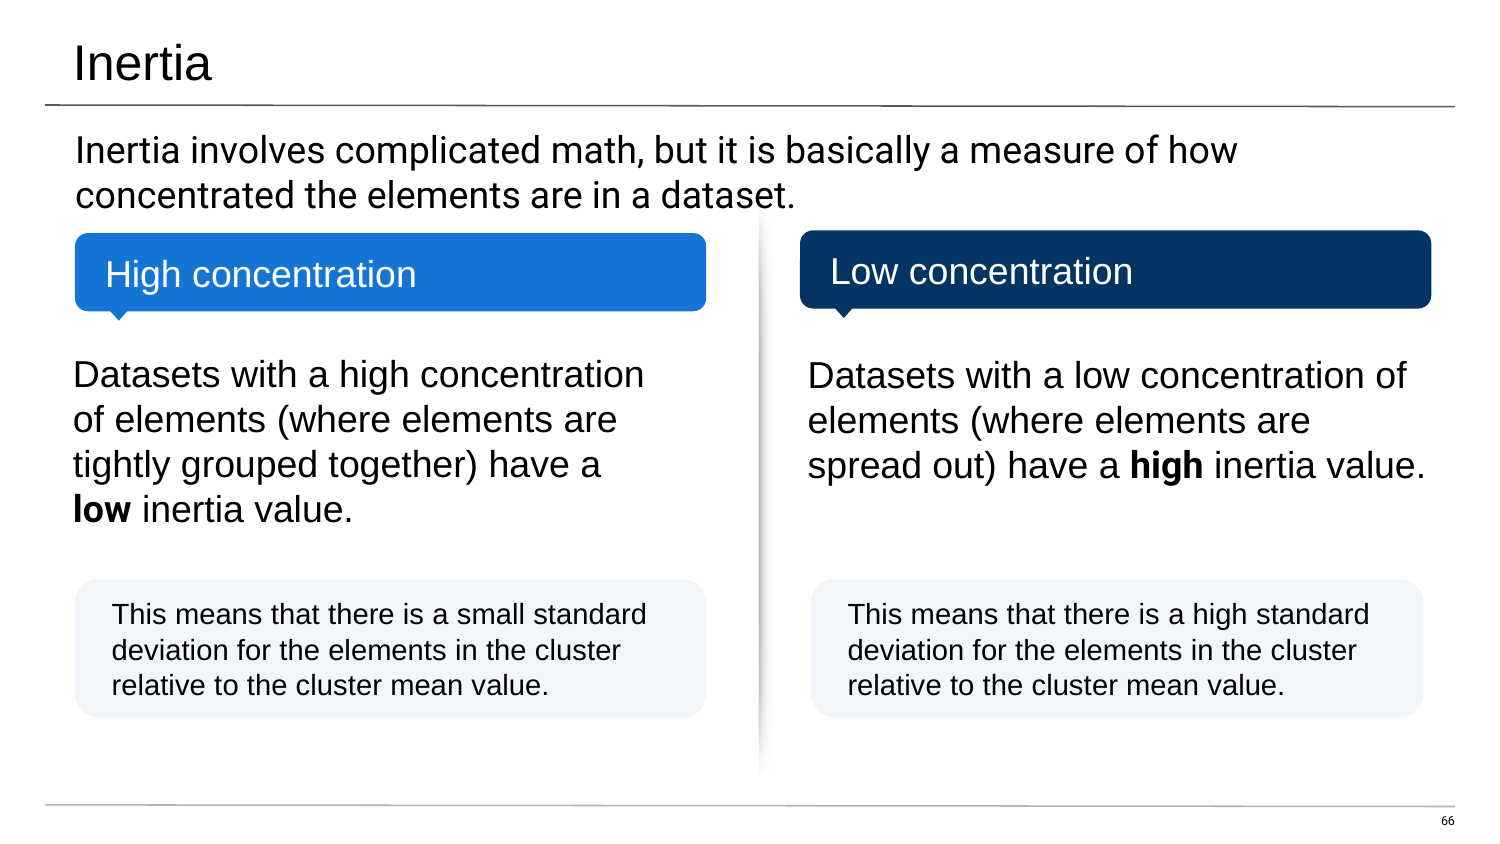

# Inertia
Inertia involves complicated math, but it is basically a measure of how concentrated the elements are in a dataset.
Low concentration
High concentration
Datasets with a high concentration of elements (where elements are tightly grouped together) have a
low inertia value.
Datasets with a low concentration of elements (where elements are spread out) have a high inertia value.

This means that there is a small standard deviation for the elements in the cluster relative to the cluster mean value.
This means that there is a high standard deviation for the elements in the cluster relative to the cluster mean value.

66